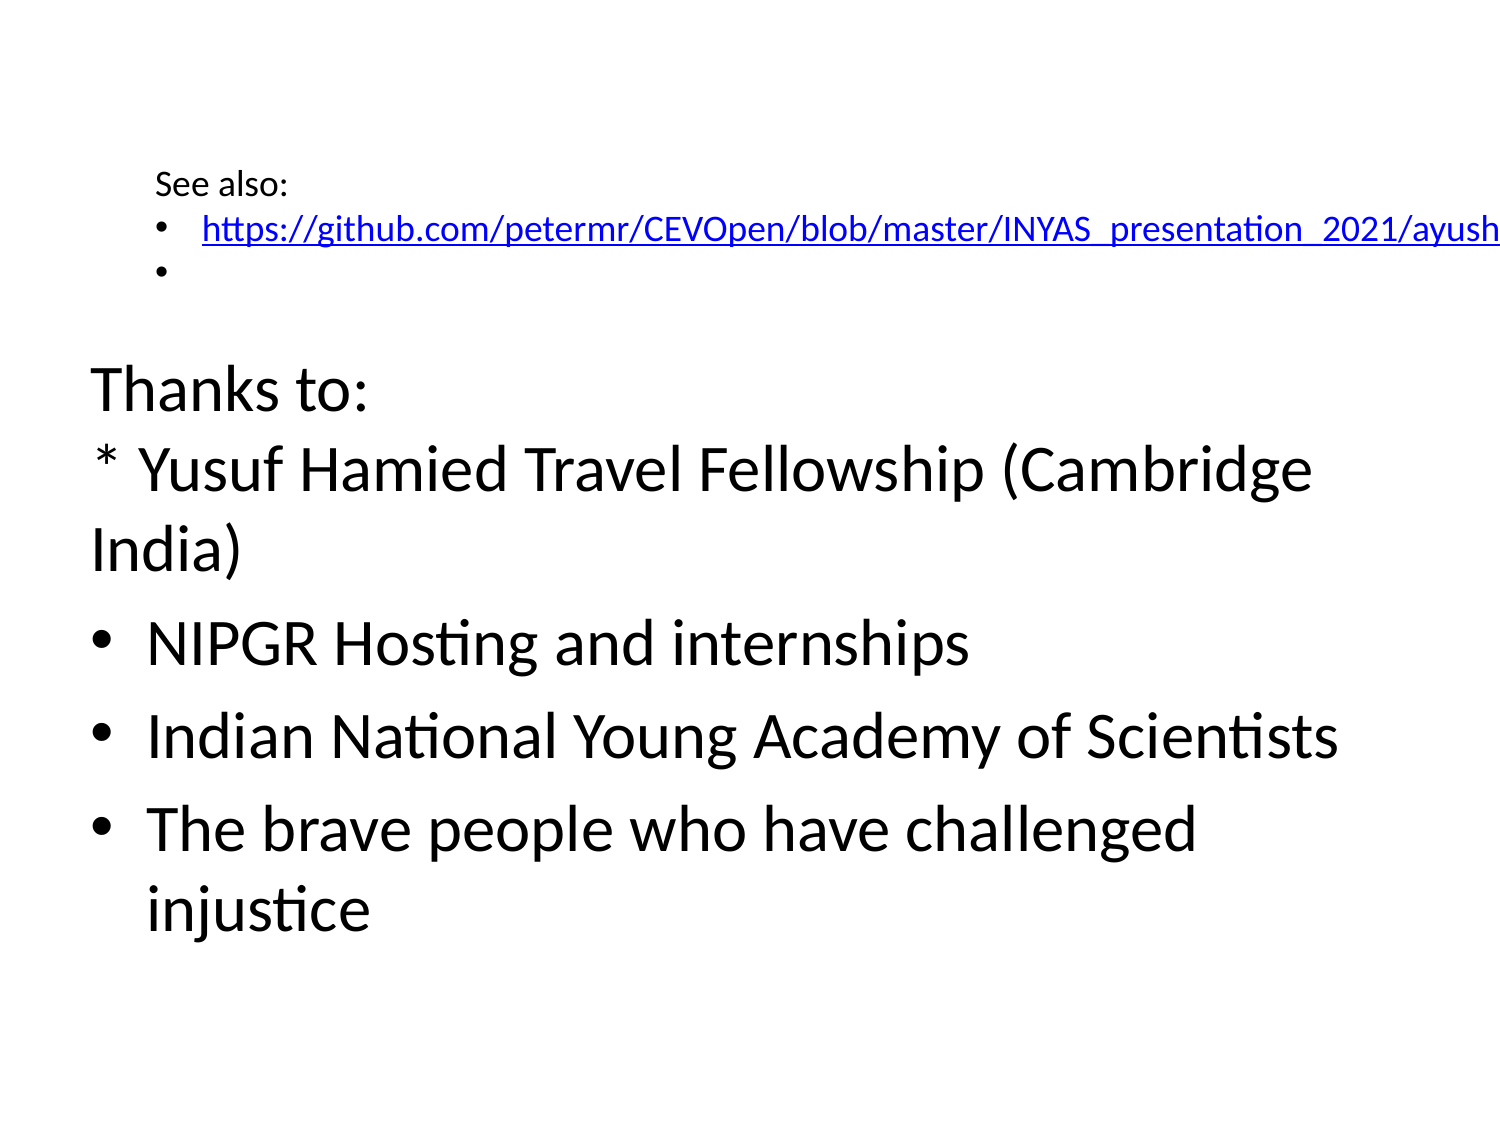

See also:
https://github.com/petermr/CEVOpen/blob/master/INYAS_presentation_2021/ayush_inyas.pdf

Thanks to:
* Yusuf Hamied Travel Fellowship (Cambridge India)
NIPGR Hosting and internships
Indian National Young Academy of Scientists
The brave people who have challenged injustice